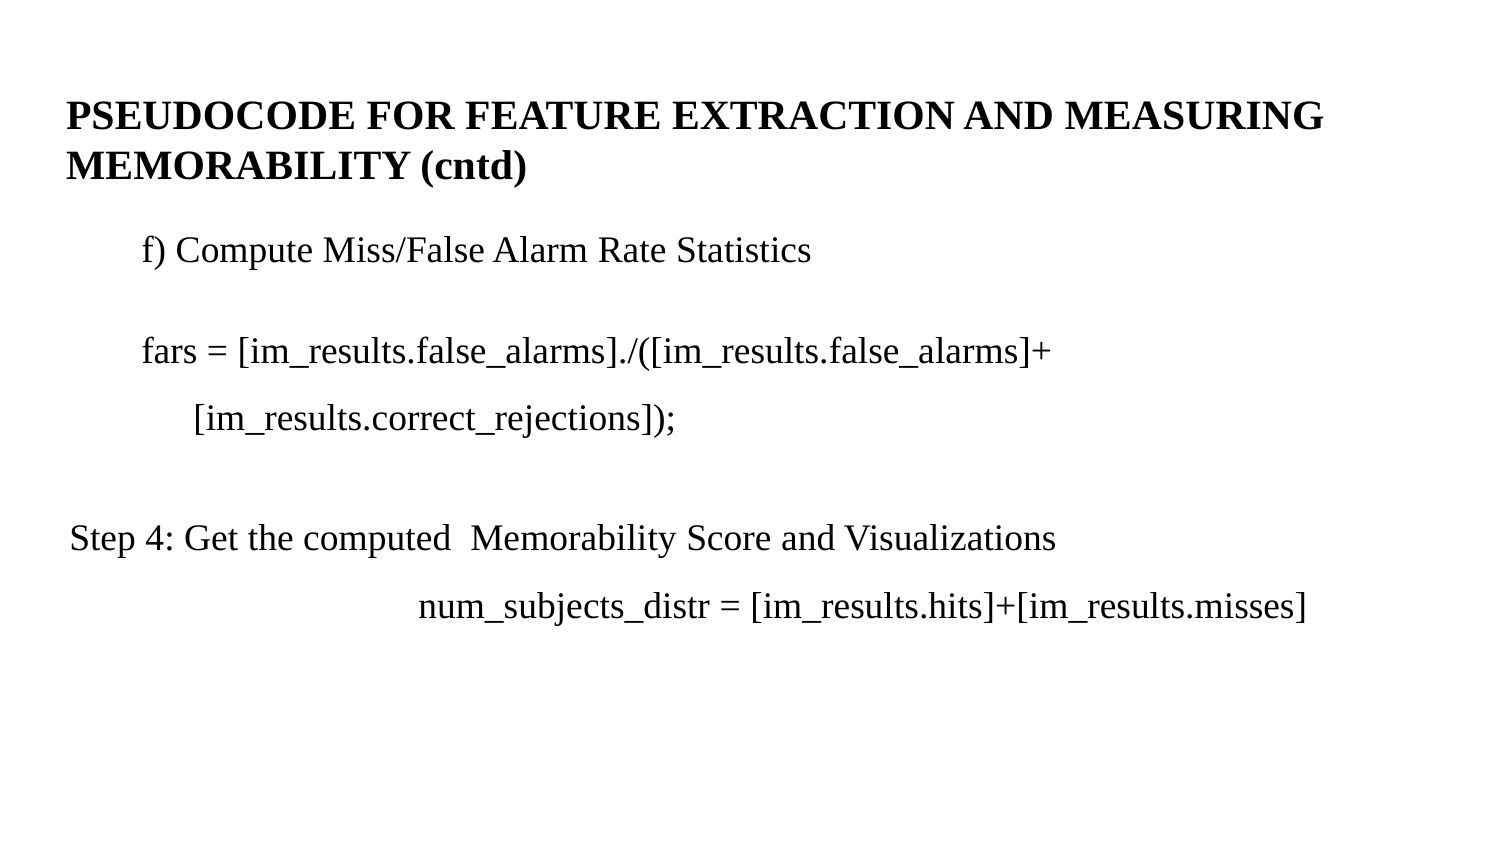

# PSEUDOCODE FOR FEATURE EXTRACTION AND MEASURING MEMORABILITY (cntd)
f) Compute Miss/False Alarm Rate Statistics
fars = [im_results.false_alarms]./([im_results.false_alarms]+[im_results.correct_rejections]);

 Step 4: Get the computed  Memorability Score and Visualizations
			num_subjects_distr = [im_results.hits]+[im_results.misses]